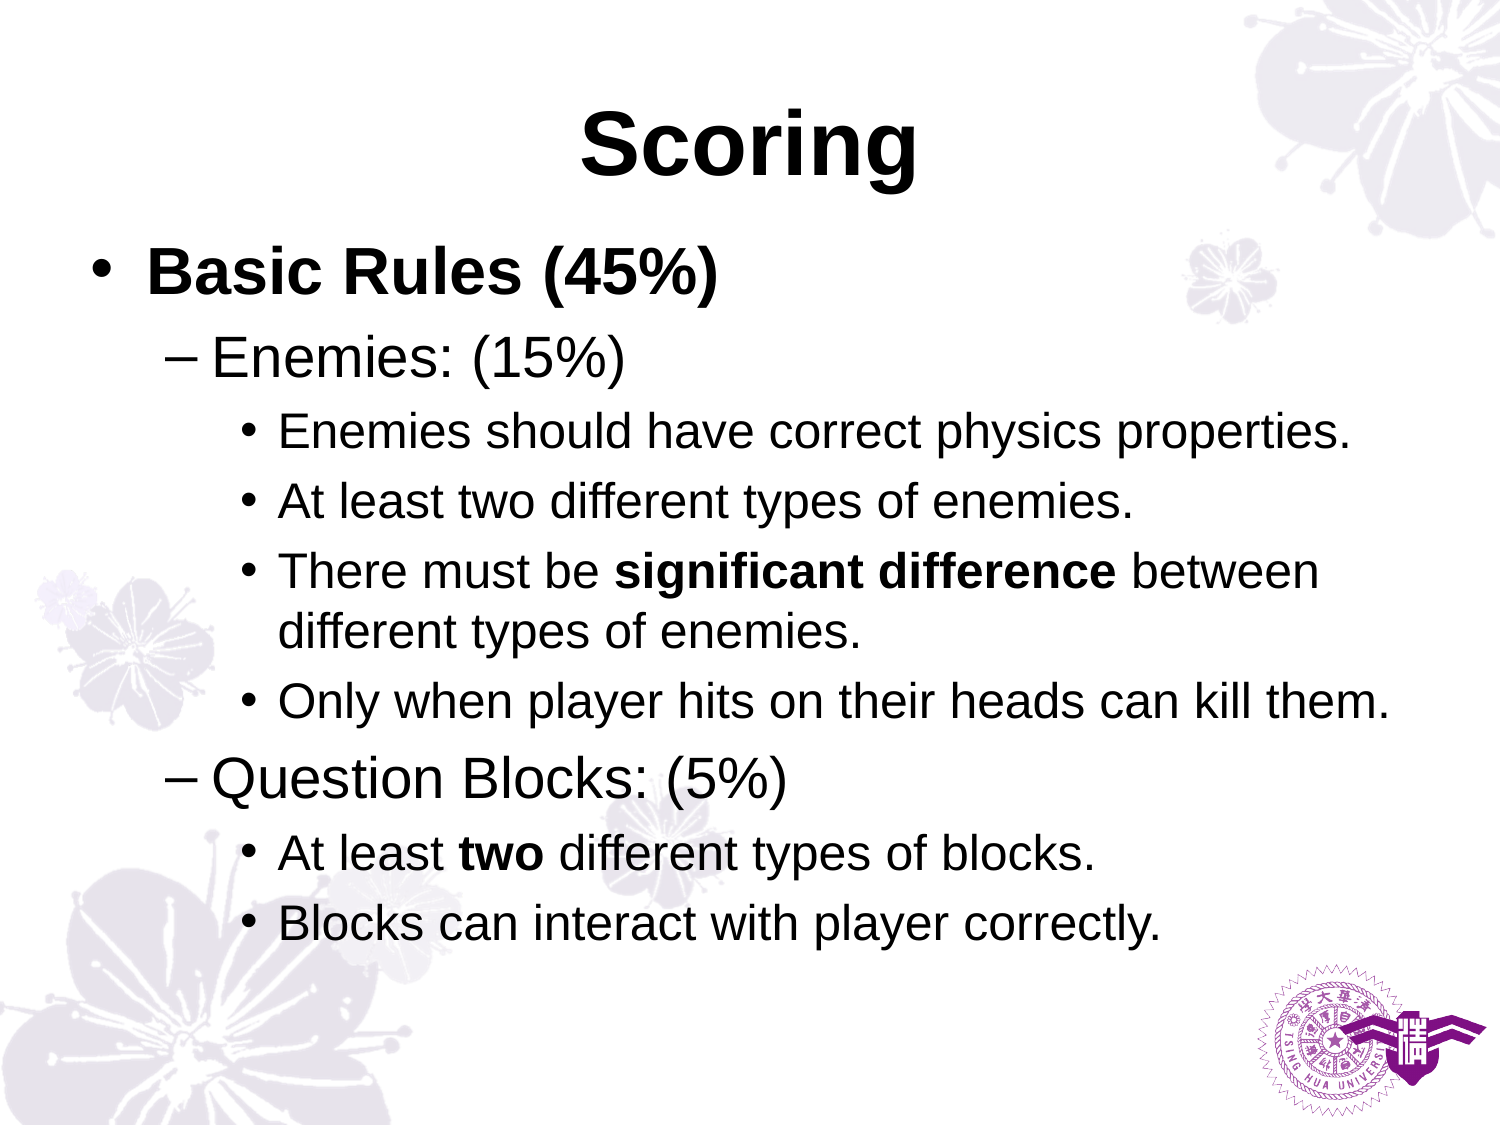

# Scoring
Basic Rules (45%)
Enemies: (15%)
Enemies should have correct physics properties.
At least two different types of enemies.
There must be significant difference between different types of enemies.
Only when player hits on their heads can kill them.
Question Blocks: (5%)
At least two different types of blocks.
Blocks can interact with player correctly.